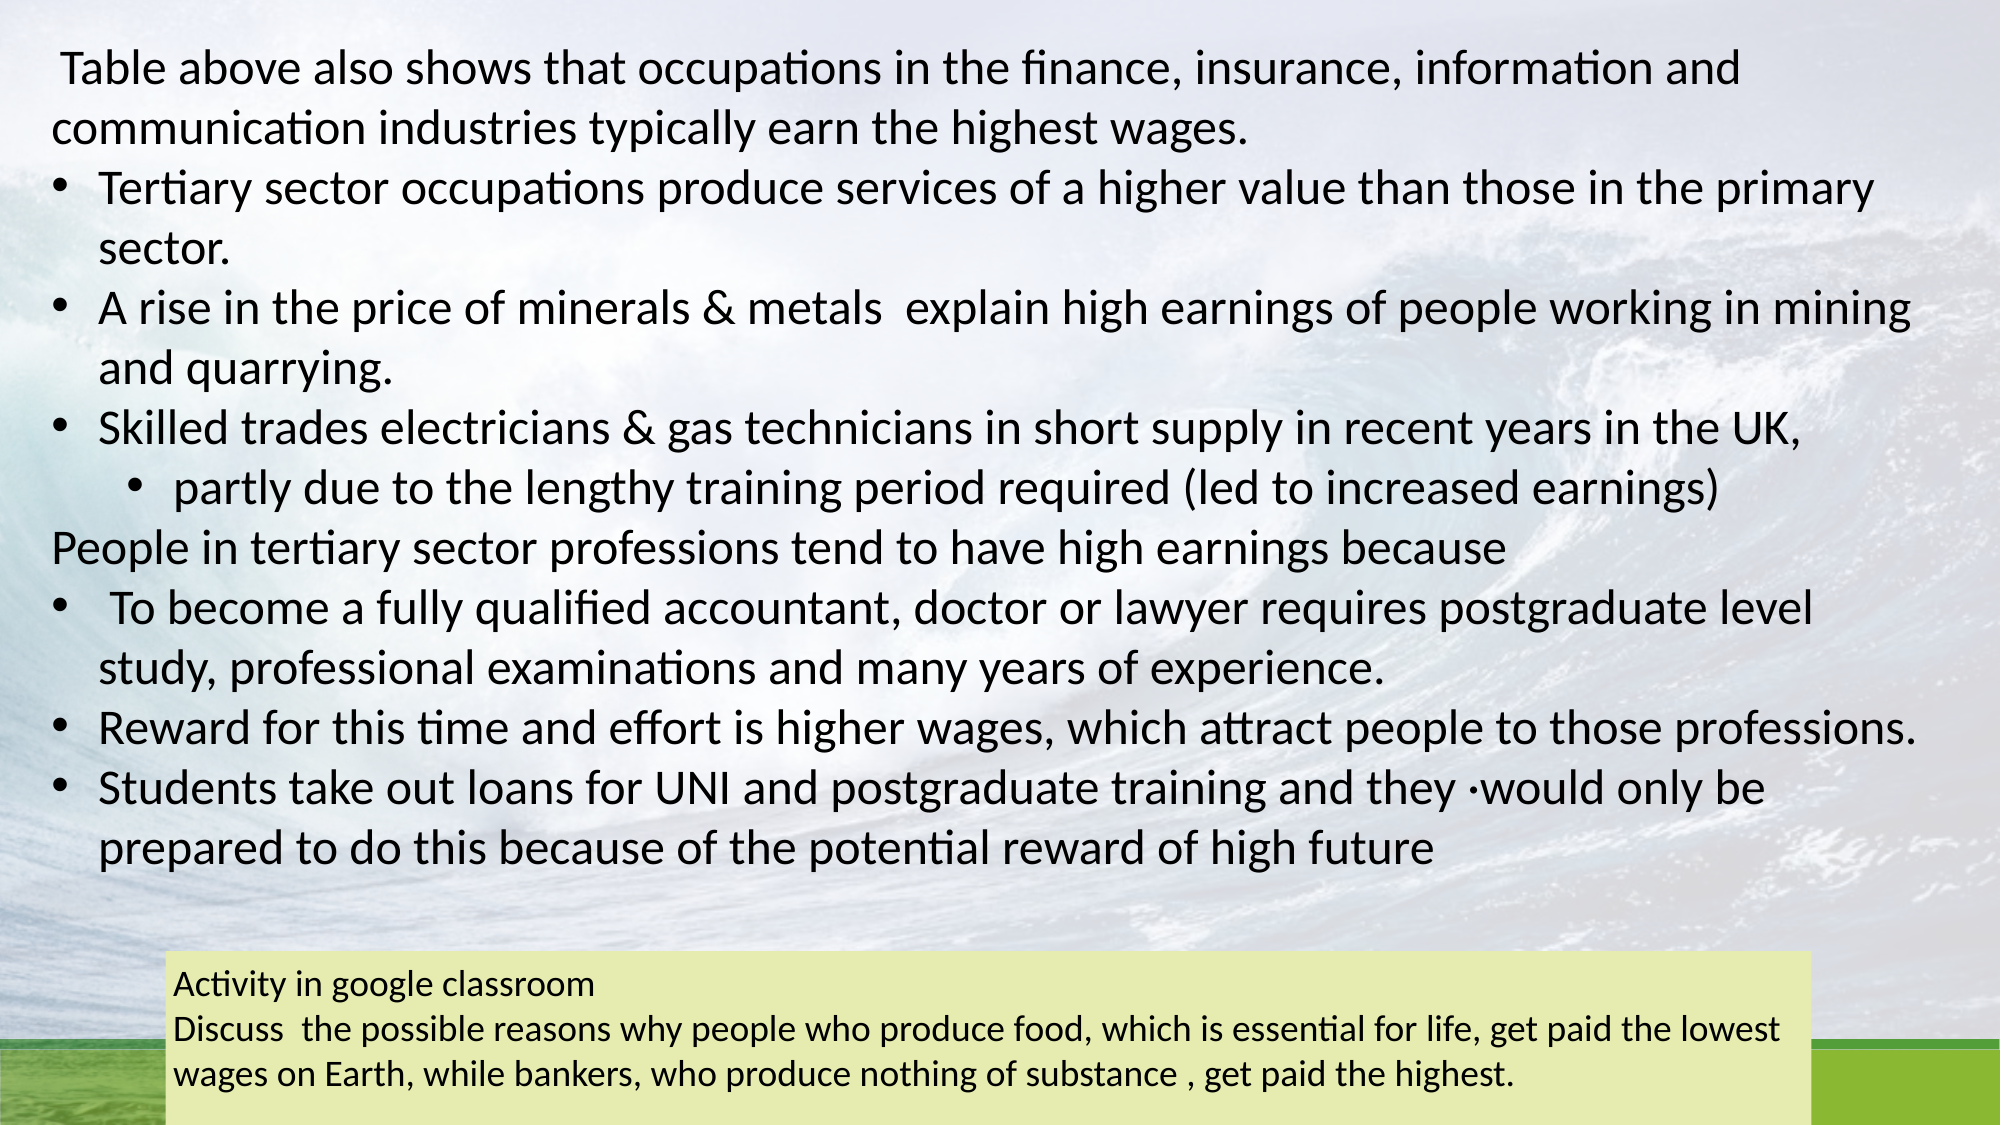

Table above also shows that occupations in the finance, insurance, information and communication industries typically earn the highest wages.
Tertiary sector occupations produce services of a higher value than those in the primary sector.
A rise in the price of minerals & metals  explain high earnings of people working in mining and quarrying.
Skilled trades electricians & gas technicians in short supply in recent years in the UK,
partly due to the lengthy training period required (led to increased earnings)
People in tertiary sector professions tend to have high earnings because
 To become a fully qualified accountant, doctor or lawyer requires postgraduate level study, professional examinations and many years of experience.
Reward for this time and effort is higher wages, which attract people to those professions.
Students take out loans for UNI and postgraduate training and they ·would only be prepared to do this because of the potential reward of high future
Activity in google classroom
Discuss  the possible reasons why people who produce food, which is essential for life, get paid the lowest wages on Earth, while bankers, who produce nothing of substance , get paid the highest.